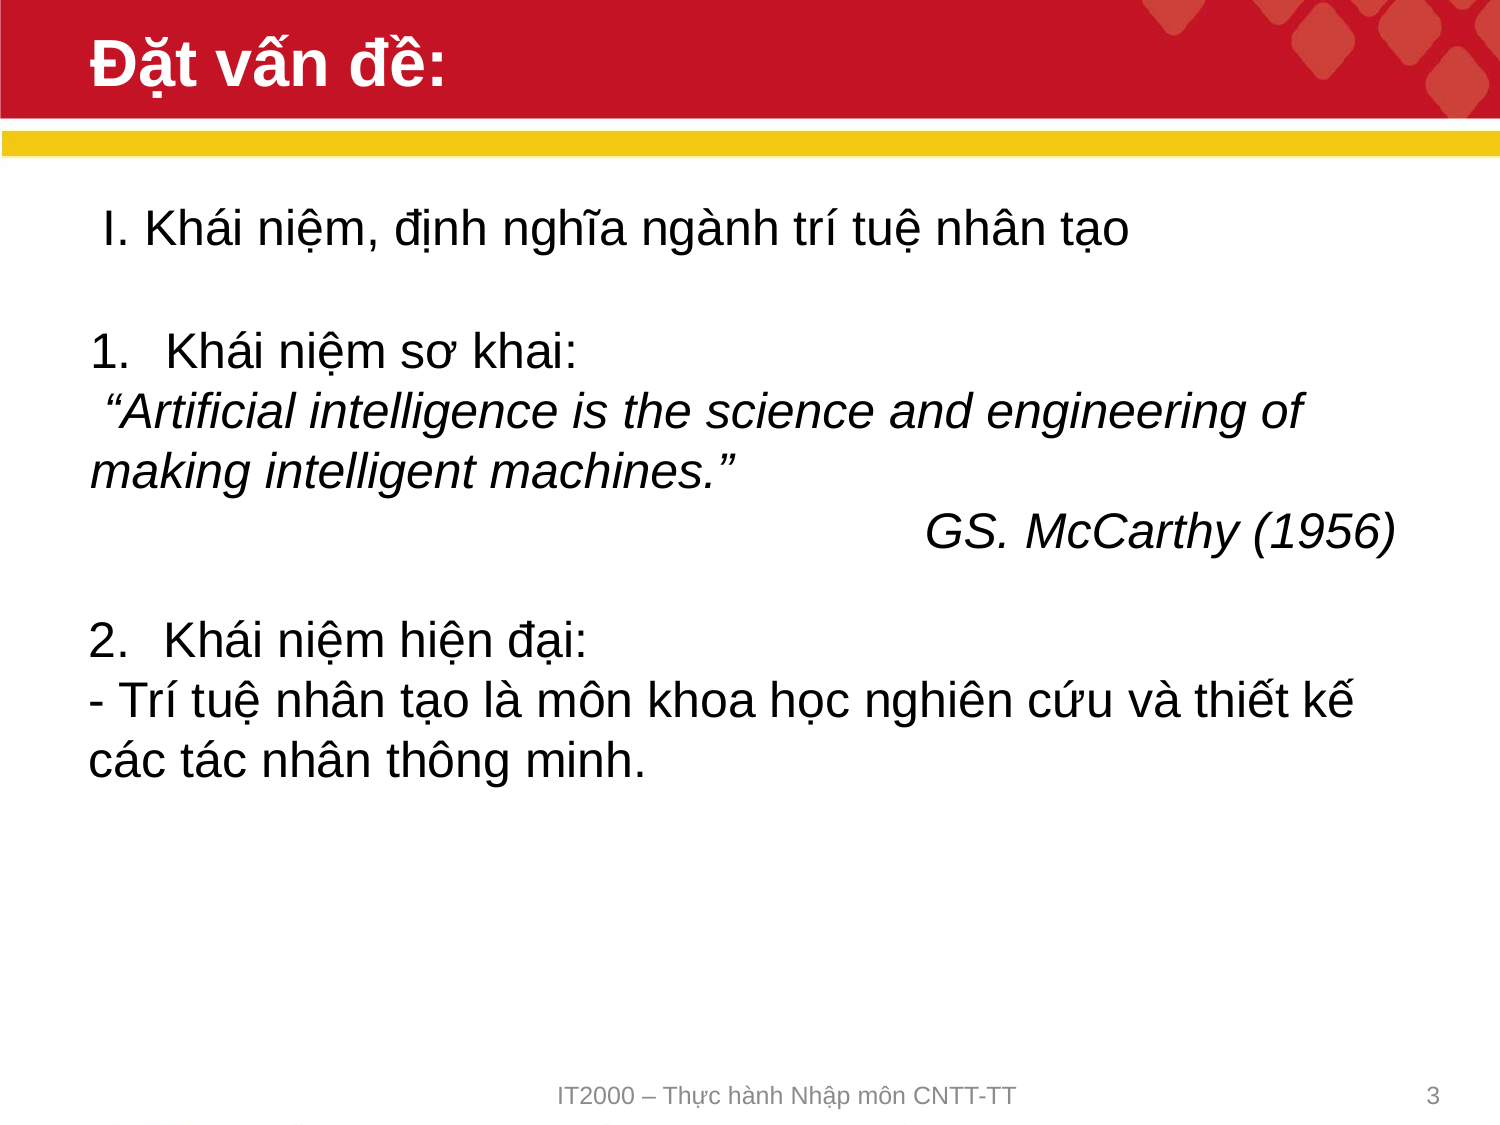

# Đặt vấn đề:
I. Khái niệm, định nghĩa ngành trí tuệ nhân tạo
Khái niệm sơ khai:
 “Artificial intelligence is the science and engineering of making intelligent machines.”
GS. McCarthy (1956)
Khái niệm hiện đại:
- Trí tuệ nhân tạo là môn khoa học nghiên cứu và thiết kế các tác nhân thông minh.
IT2000 – Thực hành Nhập môn CNTT-TT
3